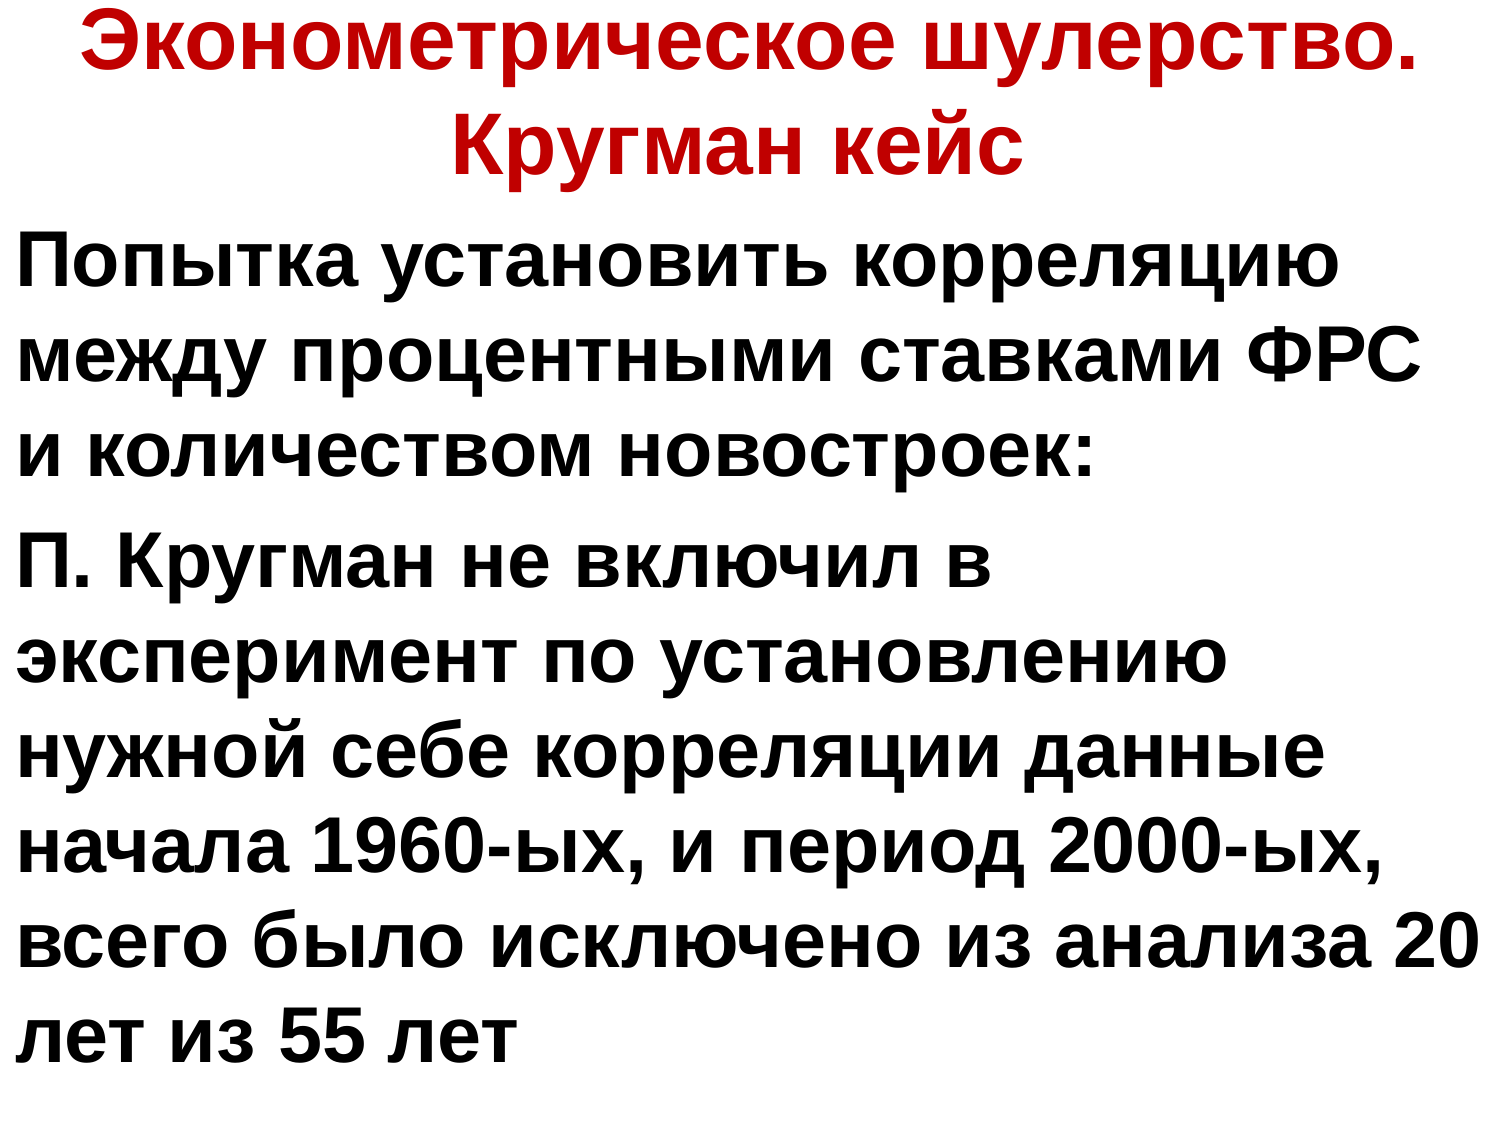

# Эконометрическое шулерство. Кругман кейс
Попытка установить корреляцию между процентными ставками ФРС и количеством новостроек:
П. Кругман не включил в эксперимент по установлению нужной себе корреляции данные начала 1960-ых, и период 2000-ых, всего было исключено из анализа 20 лет из 55 лет